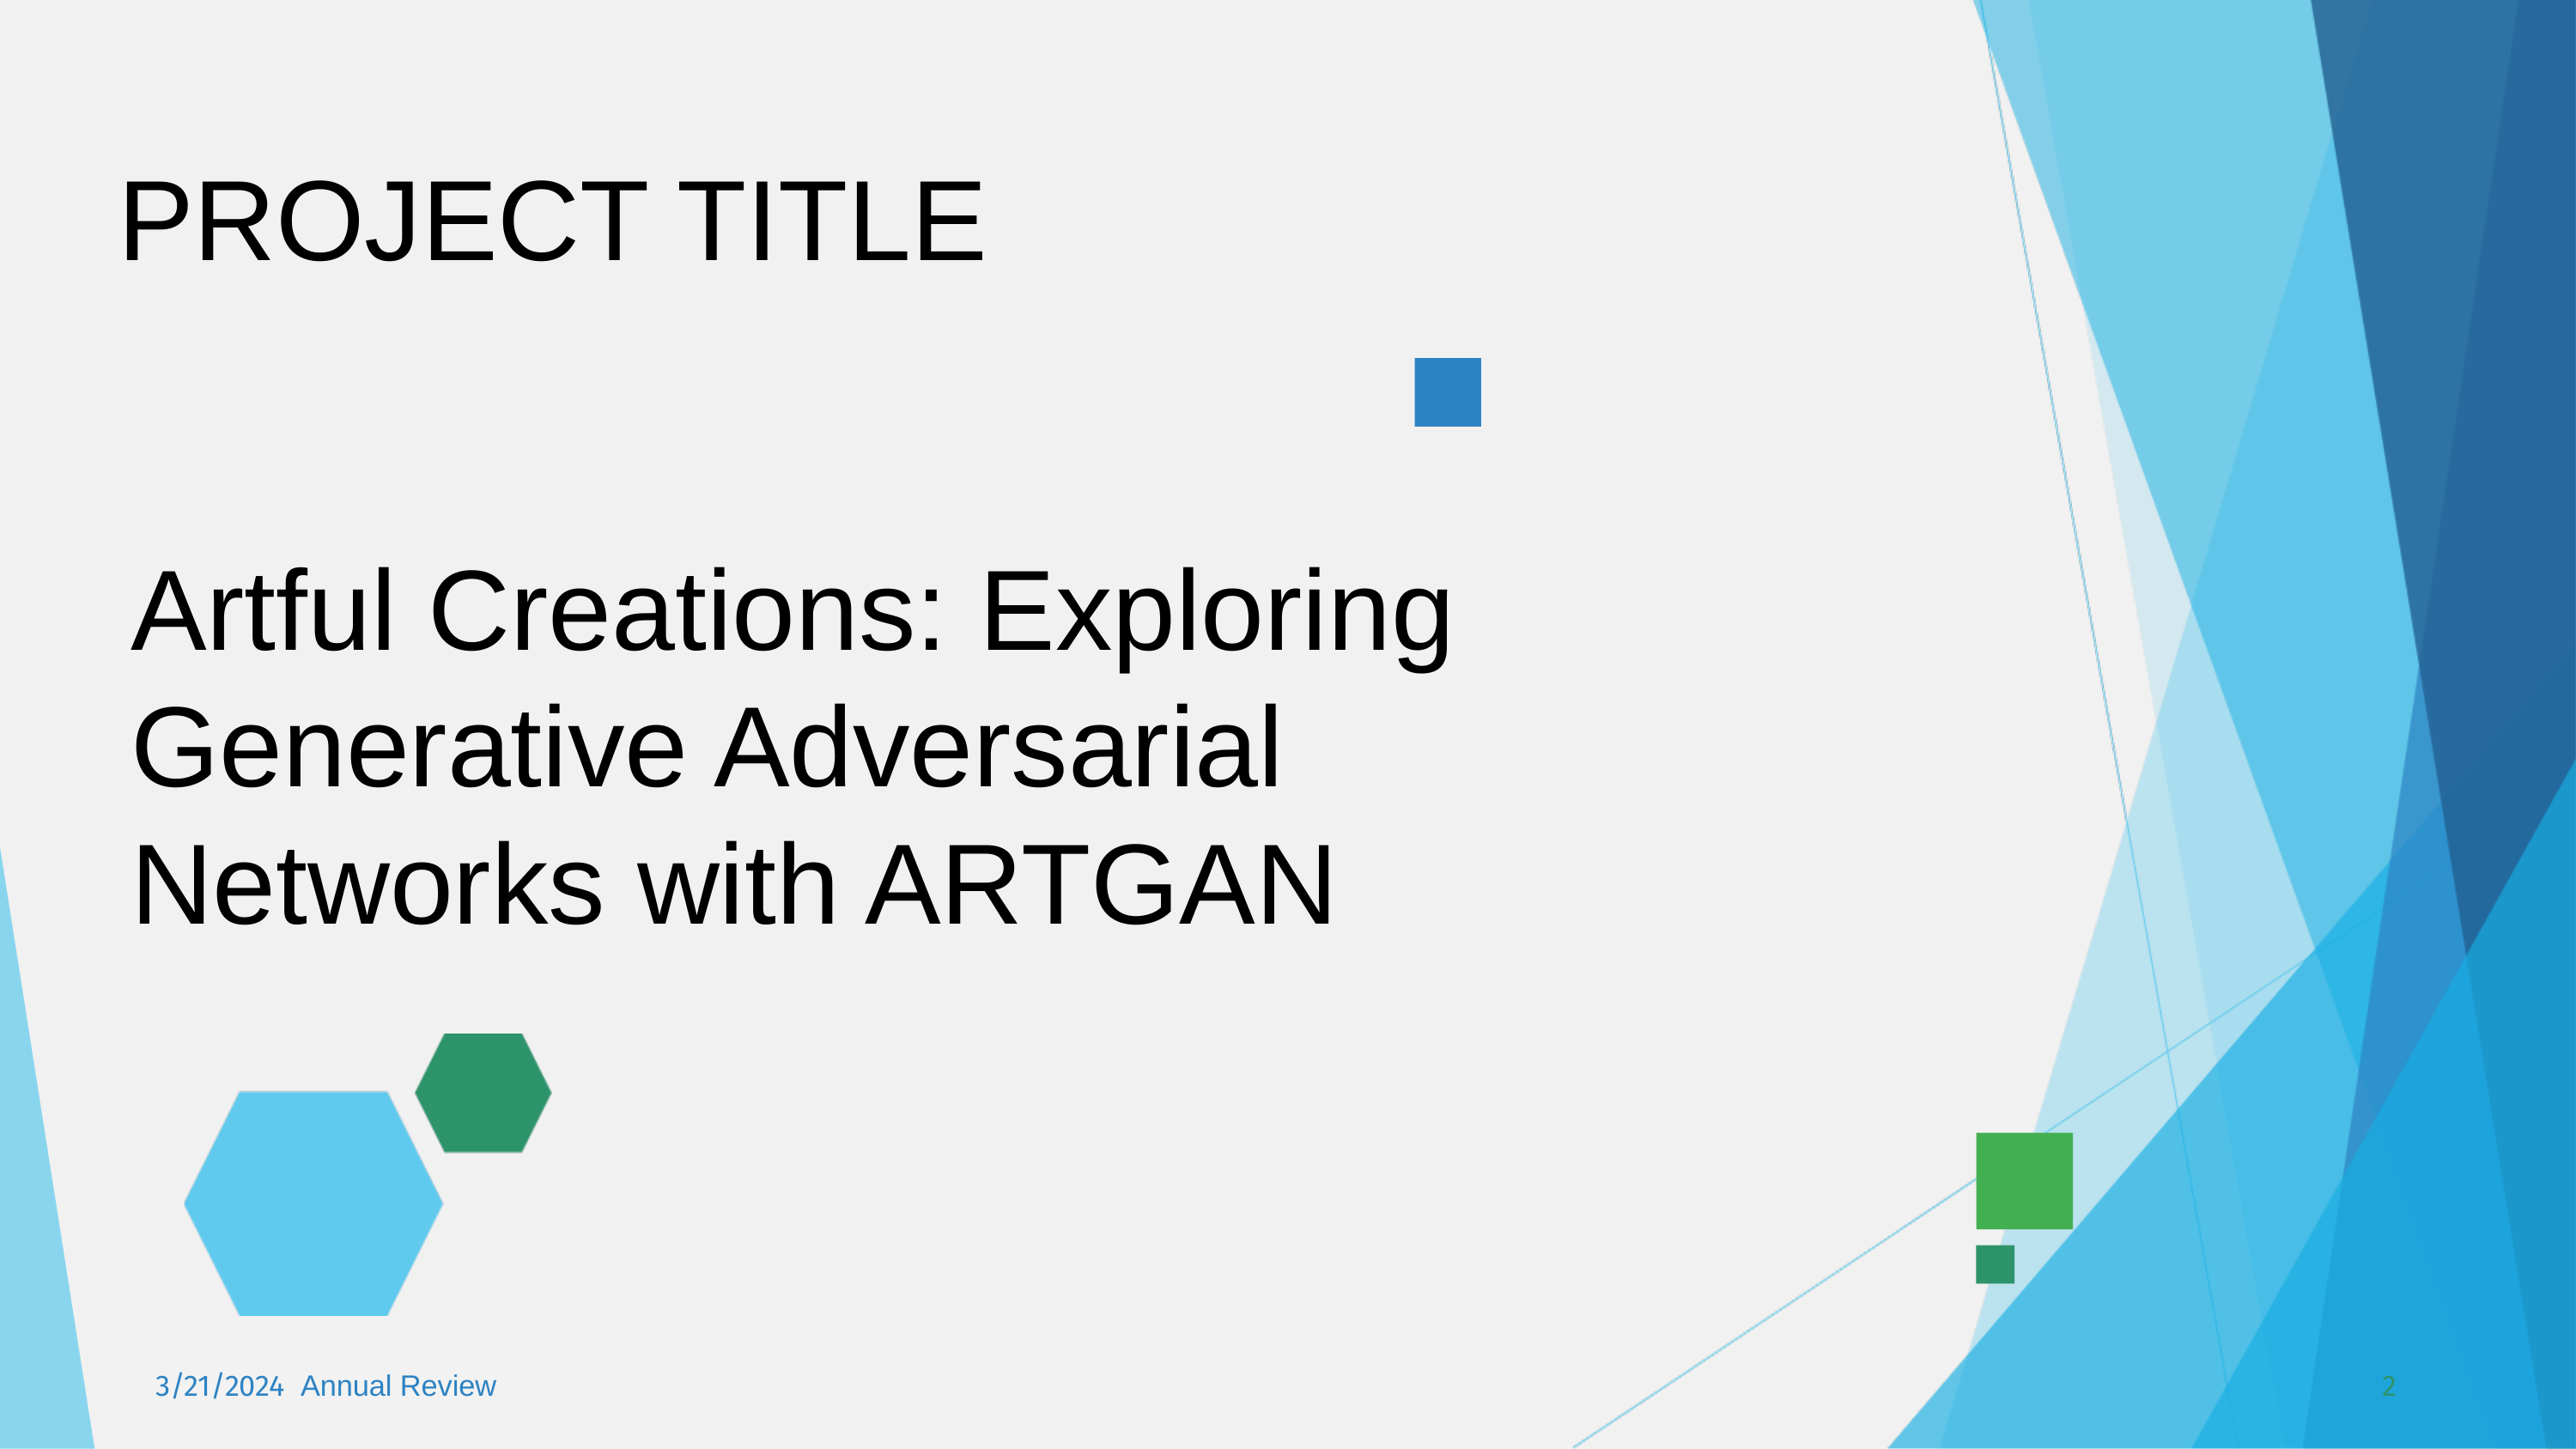

PROJECT TITLE

Artful Creations: Exploring Generative Adversarial Networks with ARTGAN

3/21/2024  Annual Review
2